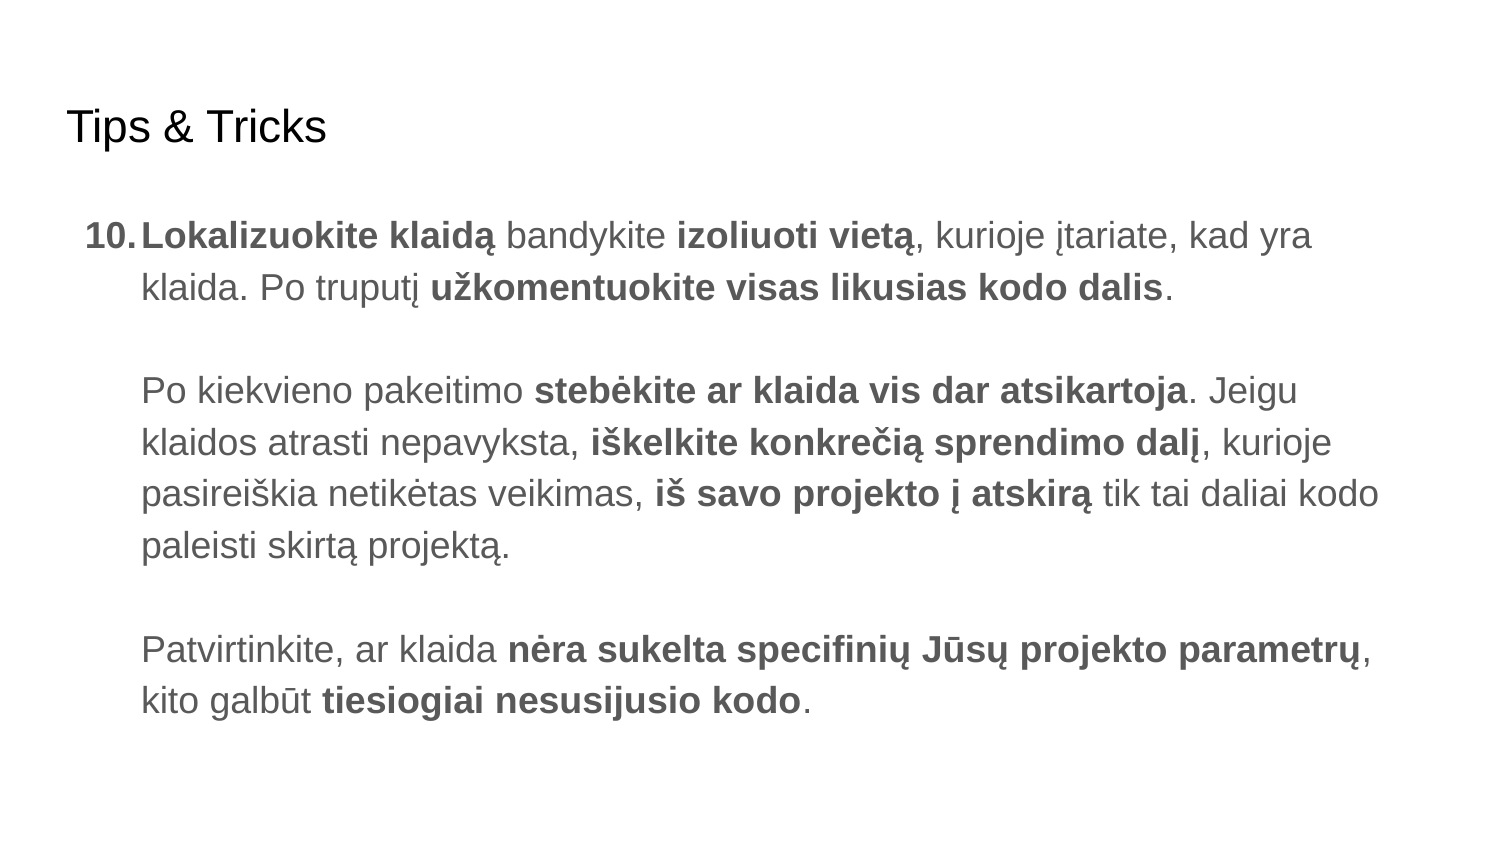

# Tips & Tricks
Lokalizuokite klaidą bandykite izoliuoti vietą, kurioje įtariate, kad yra klaida. Po truputį užkomentuokite visas likusias kodo dalis.
Po kiekvieno pakeitimo stebėkite ar klaida vis dar atsikartoja. Jeigu klaidos atrasti nepavyksta, iškelkite konkrečią sprendimo dalį, kurioje pasireiškia netikėtas veikimas, iš savo projekto į atskirą tik tai daliai kodo paleisti skirtą projektą.
Patvirtinkite, ar klaida nėra sukelta specifinių Jūsų projekto parametrų, kito galbūt tiesiogiai nesusijusio kodo.